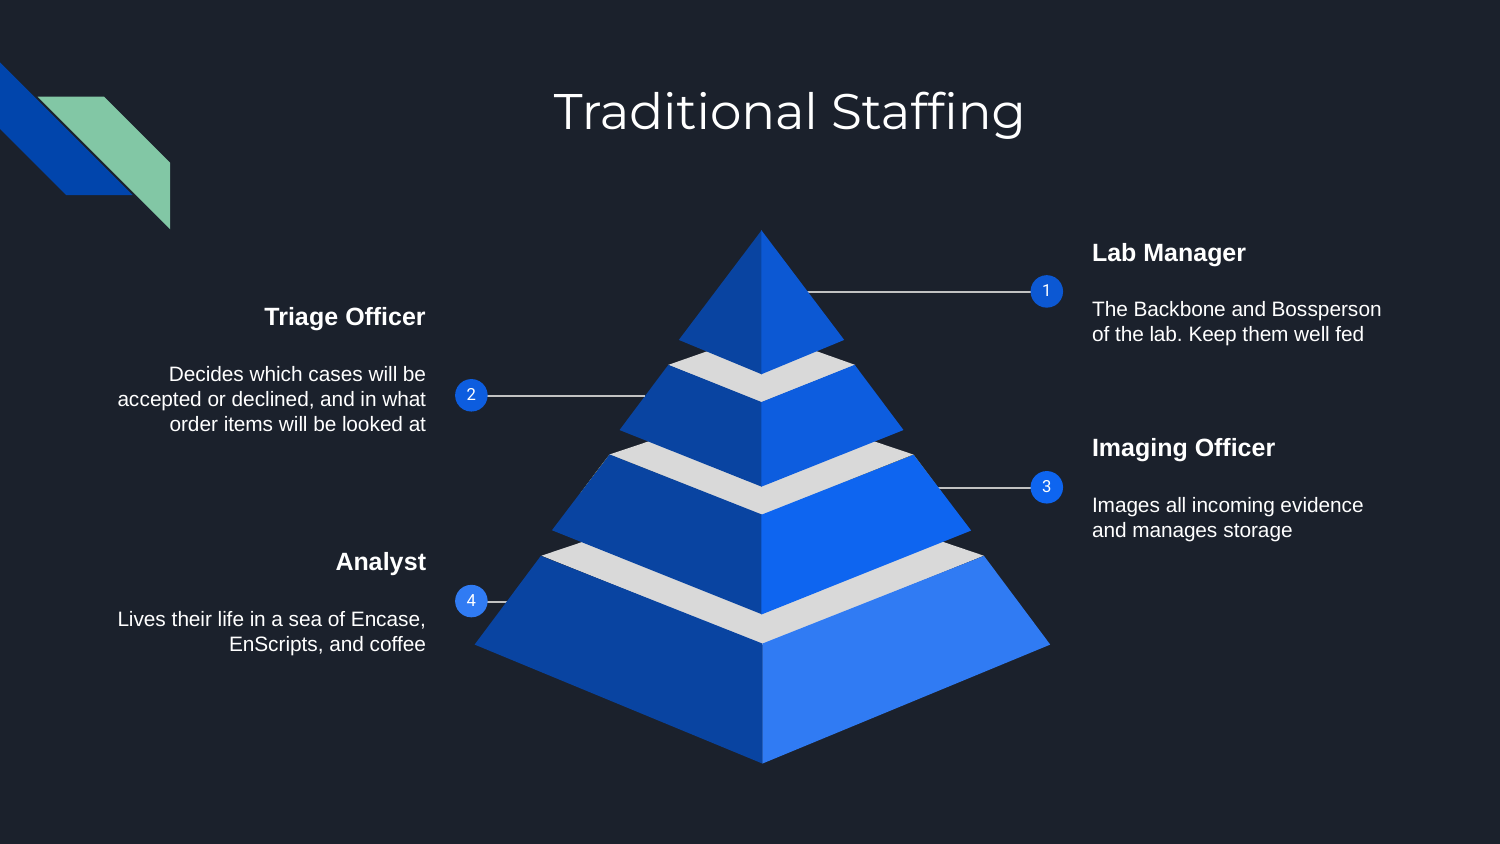

# Traditional Staffing
Lab Manager

The Backbone and Bossperson of the lab. Keep them well fed
1

Triage Officer

Decides which cases will be accepted or declined, and in what order items will be looked at

2

Imaging Officer

Images all incoming evidence and manages storage
3

Analyst

Lives their life in a sea of Encase, EnScripts, and coffee
4